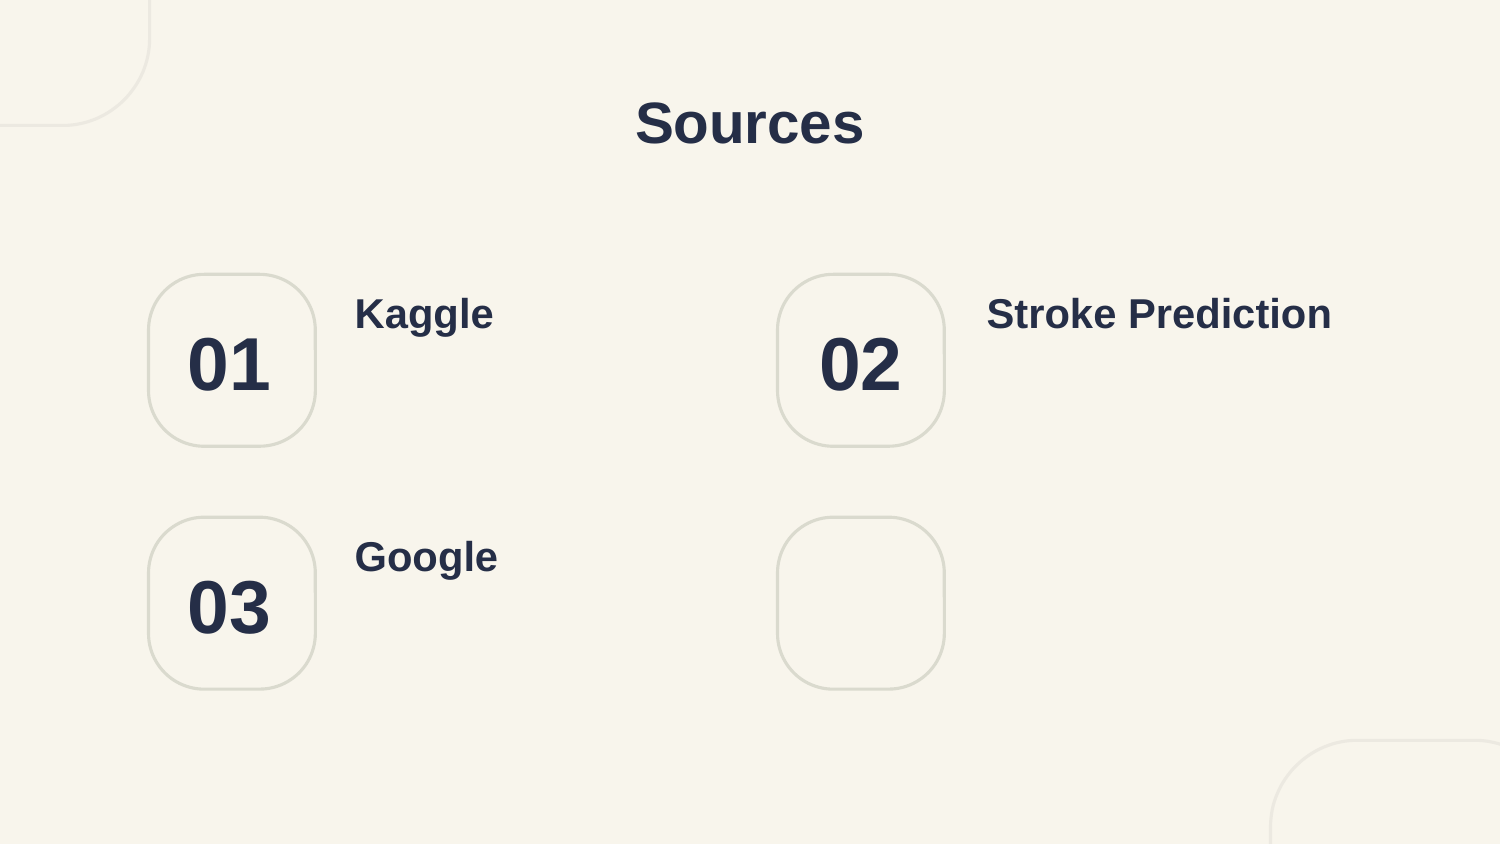

# Sources
Kaggle
Stroke Prediction

01
02

Google

03